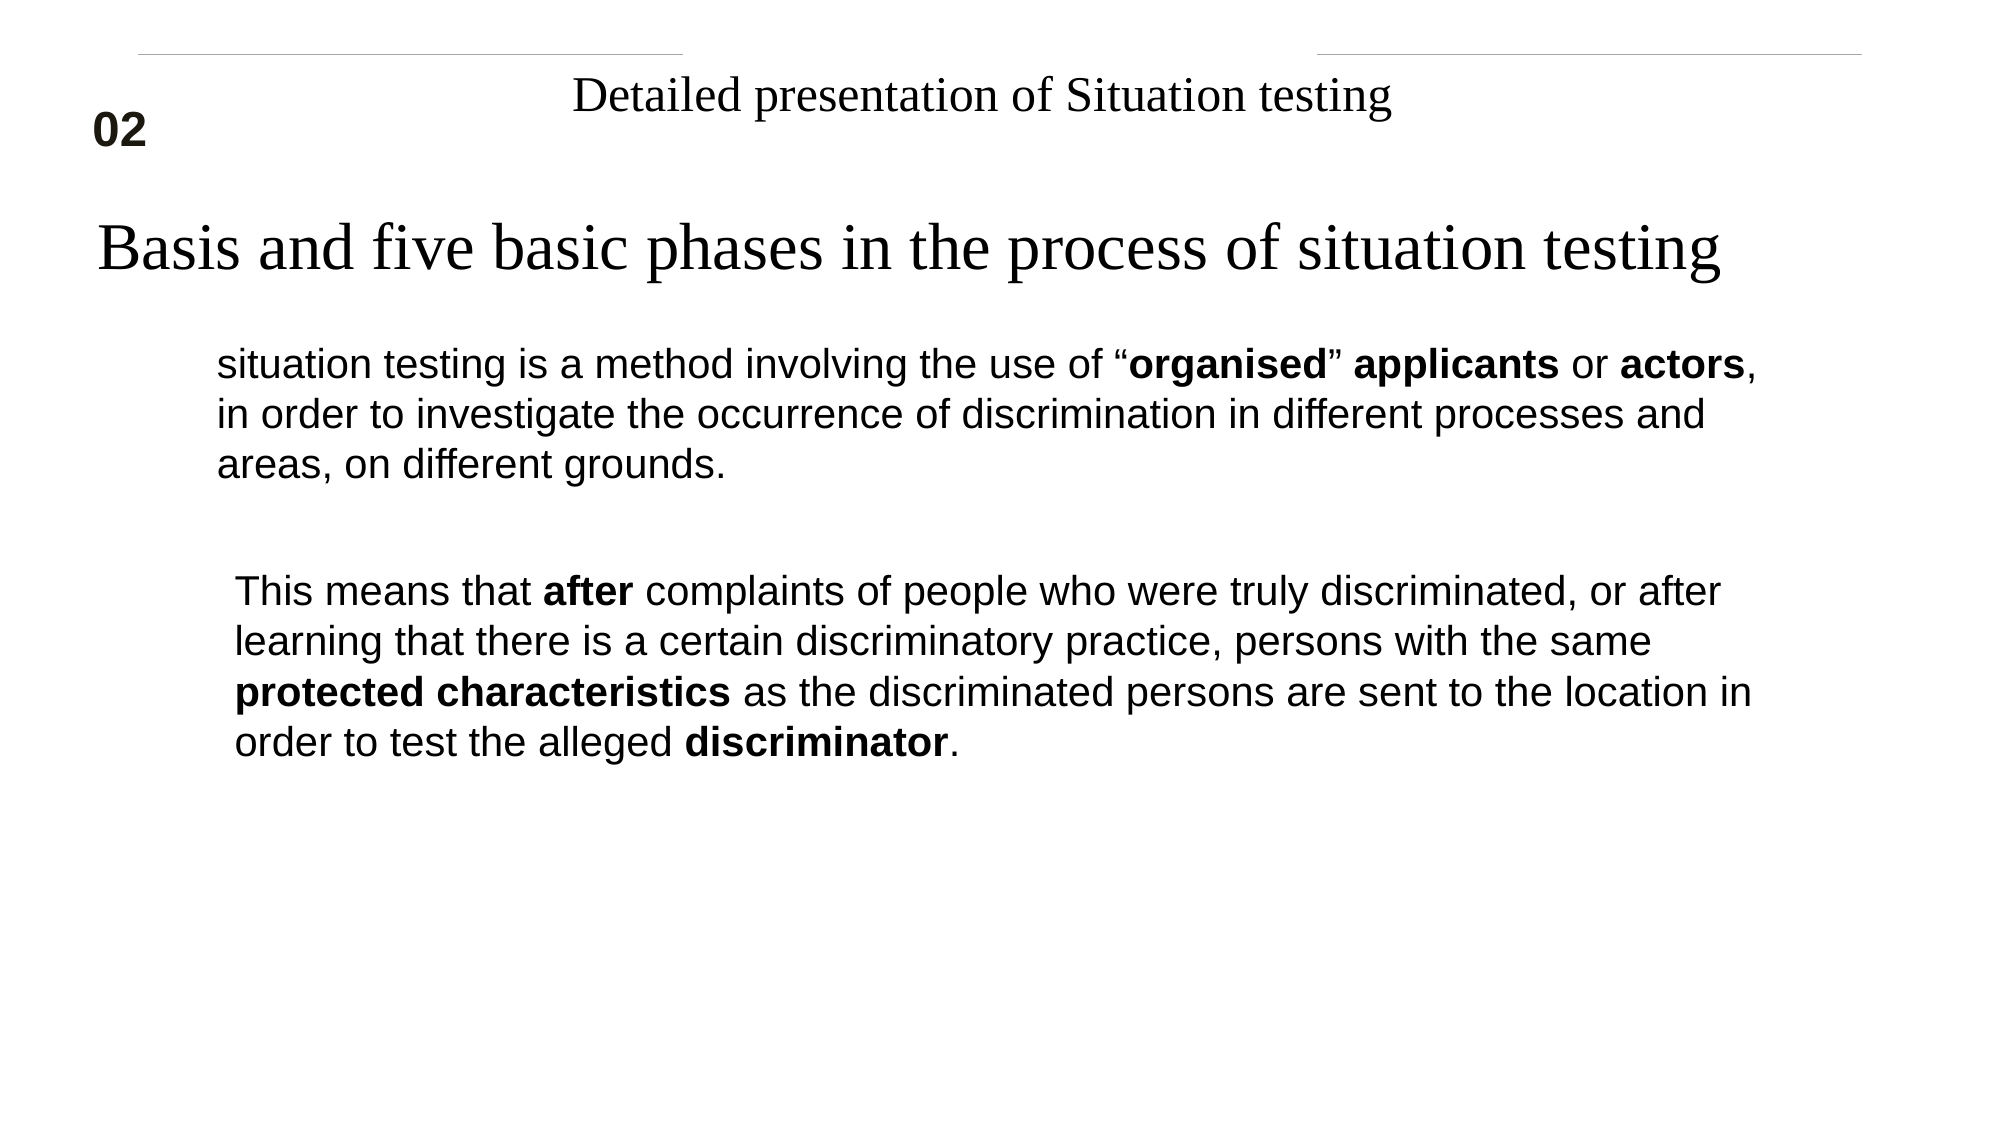

Detailed presentation of Situation testing
02
Basis and five basic phases in the process of situation testing
situation testing is a method involving the use of “organised” applicants or actors, in order to investigate the occurrence of discrimination in different processes and areas, on different grounds.
This means that after complaints of people who were truly discriminated, or after learning that there is a certain discriminatory practice, persons with the same protected characteristics as the discriminated persons are sent to the location in order to test the alleged discriminator.